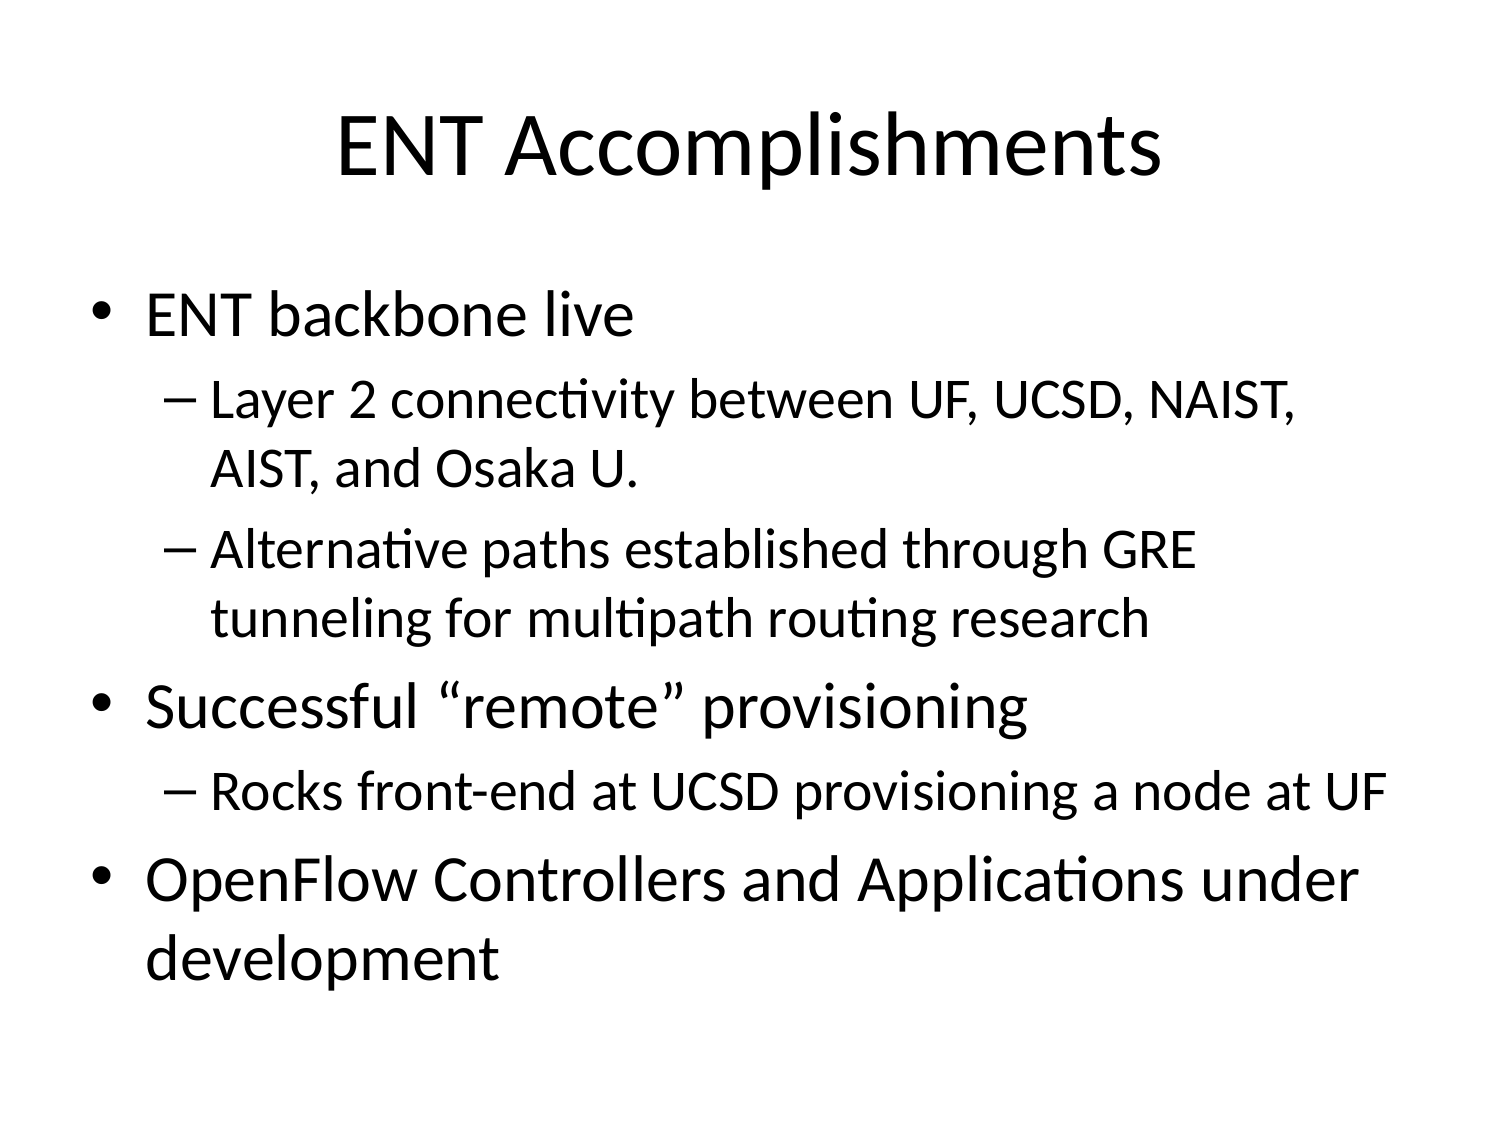

# ENT Accomplishments
ENT backbone live
Layer 2 connectivity between UF, UCSD, NAIST, AIST, and Osaka U.
Alternative paths established through GRE tunneling for multipath routing research
Successful “remote” provisioning
Rocks front-end at UCSD provisioning a node at UF
OpenFlow Controllers and Applications under development